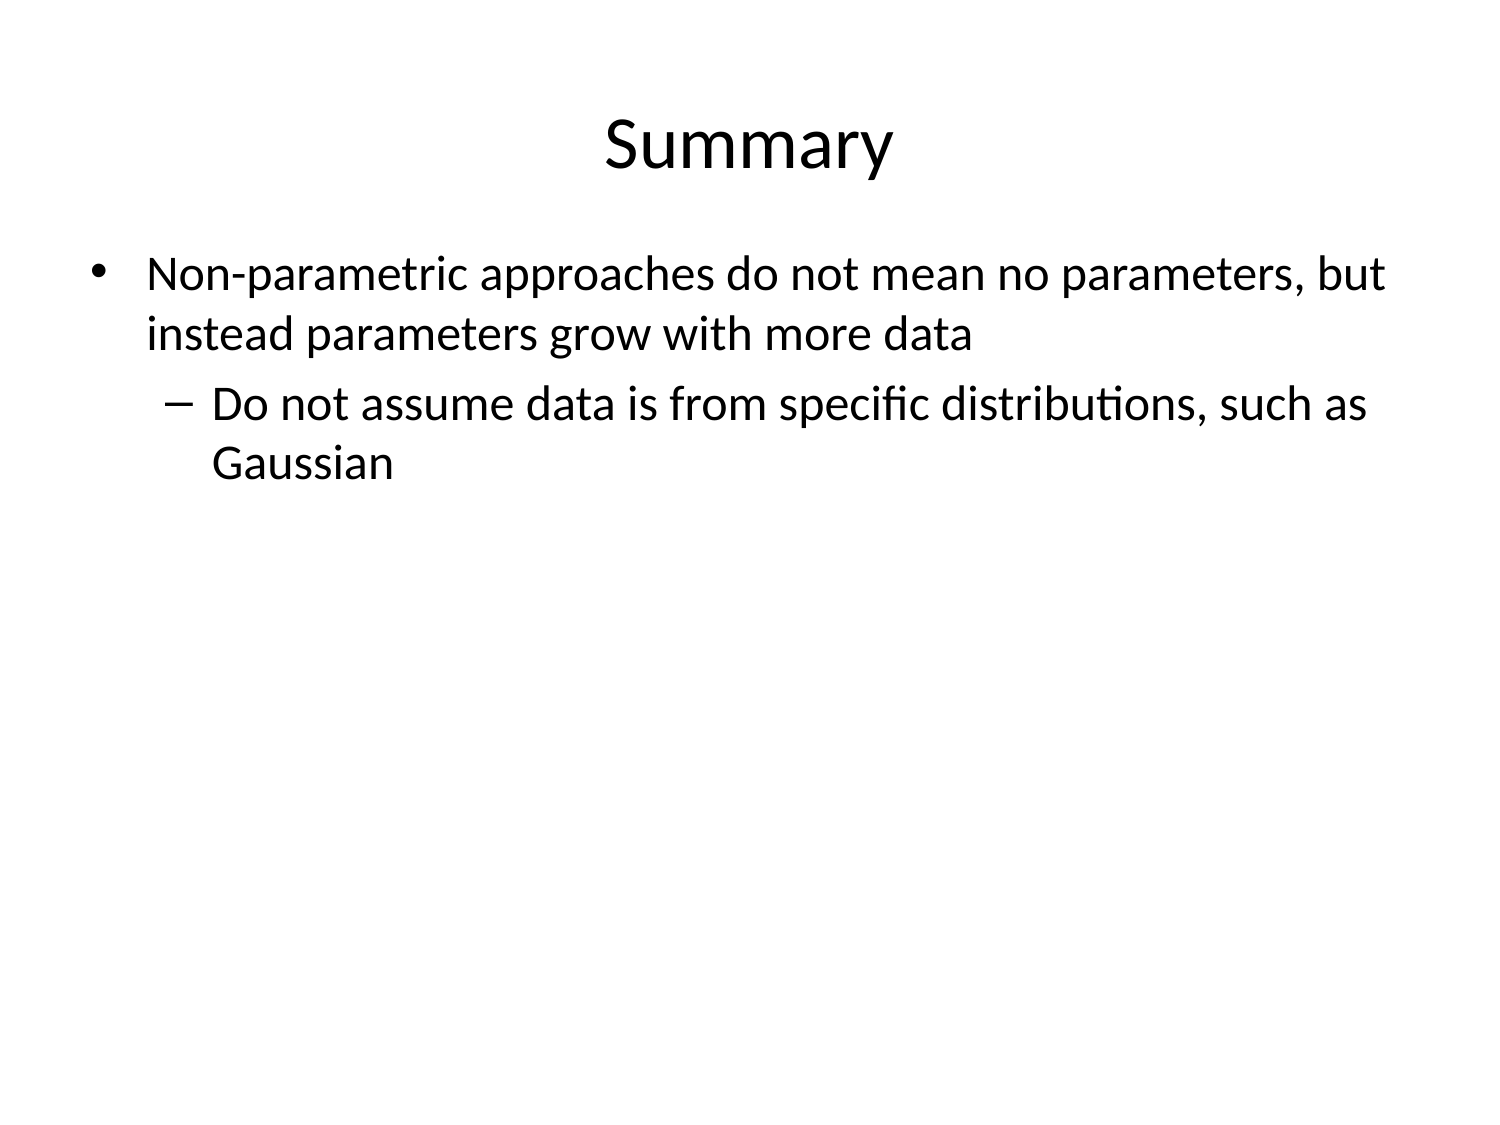

# Summary
Non-parametric approaches do not mean no parameters, but instead parameters grow with more data
Do not assume data is from specific distributions, such as Gaussian